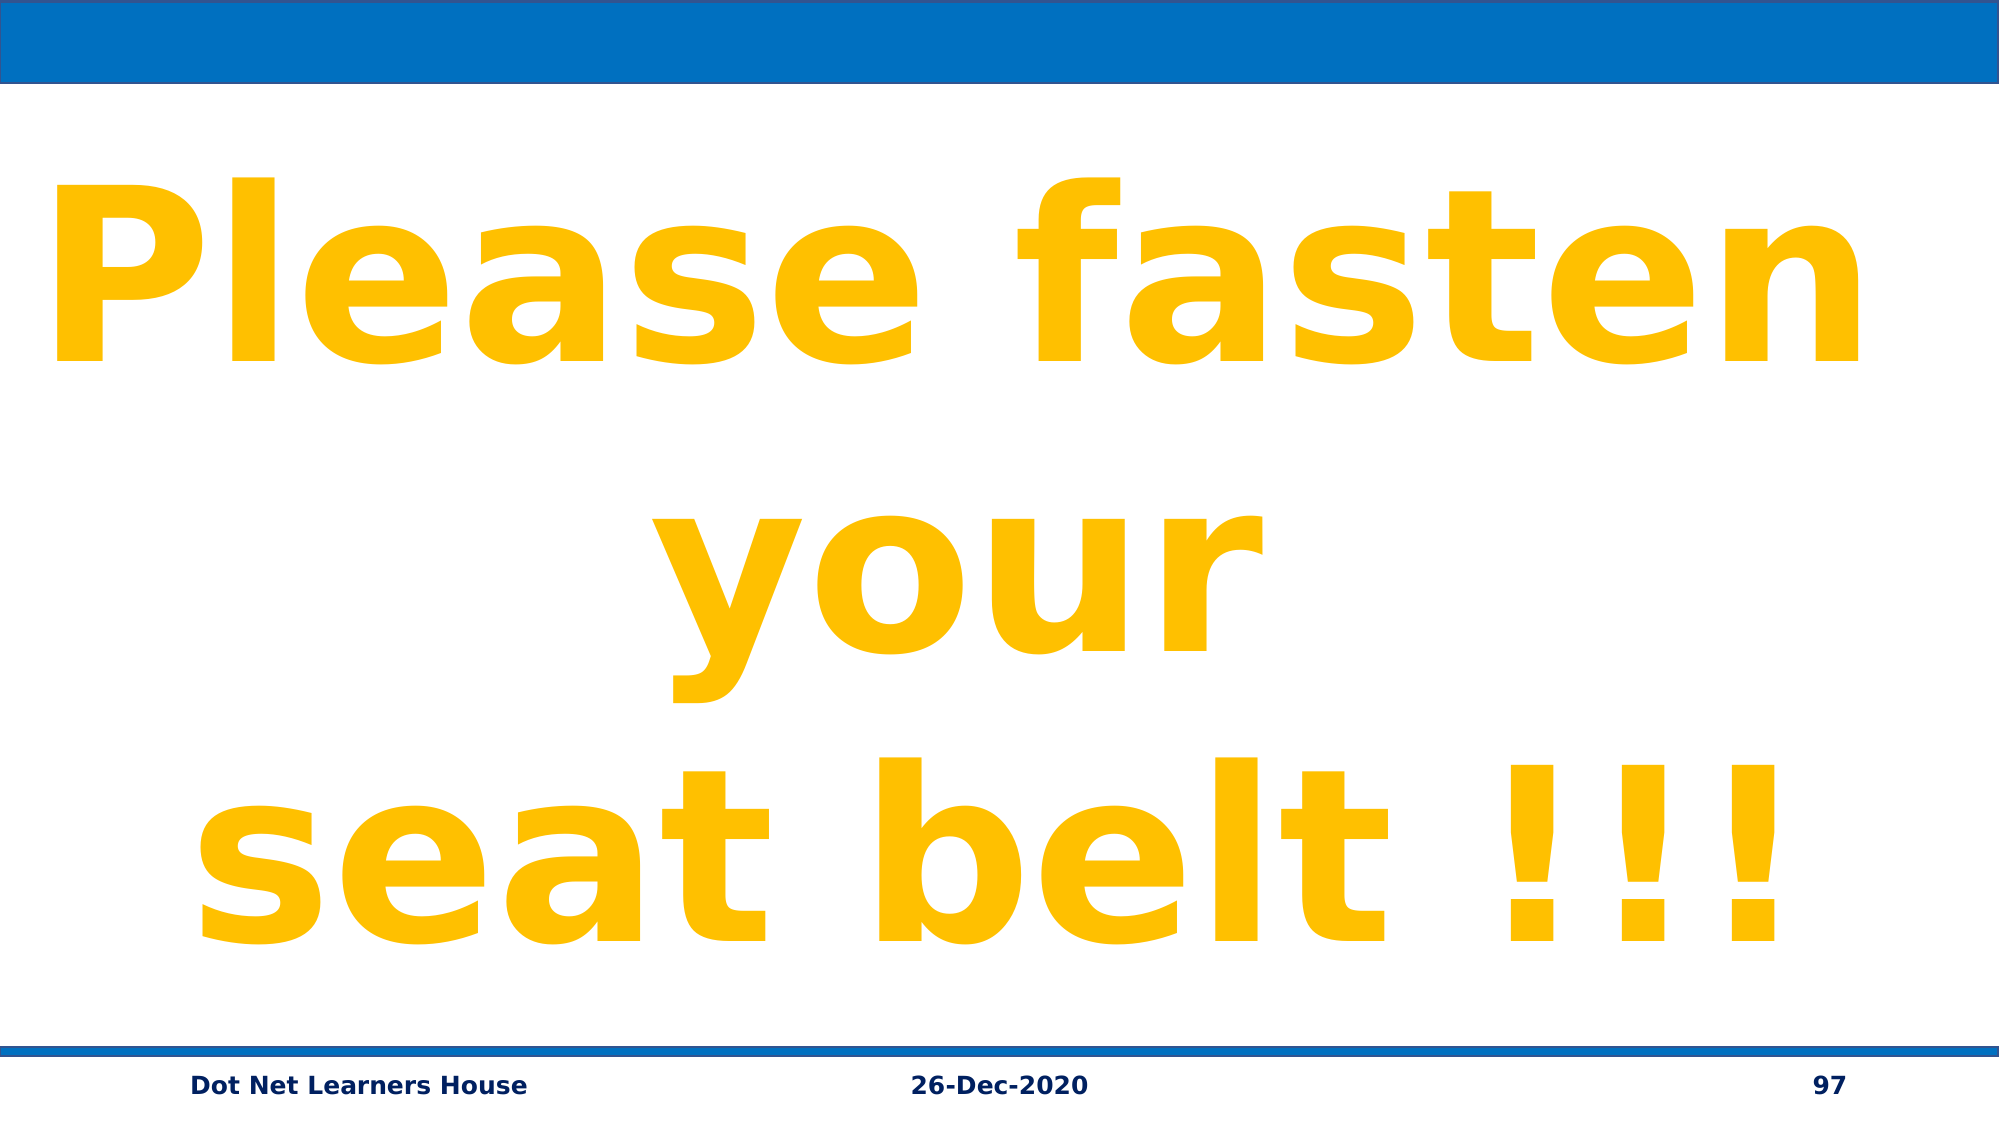

Please fasten
your
seat belt !!!

26-Dec-2020
97
Dot Net Learners House